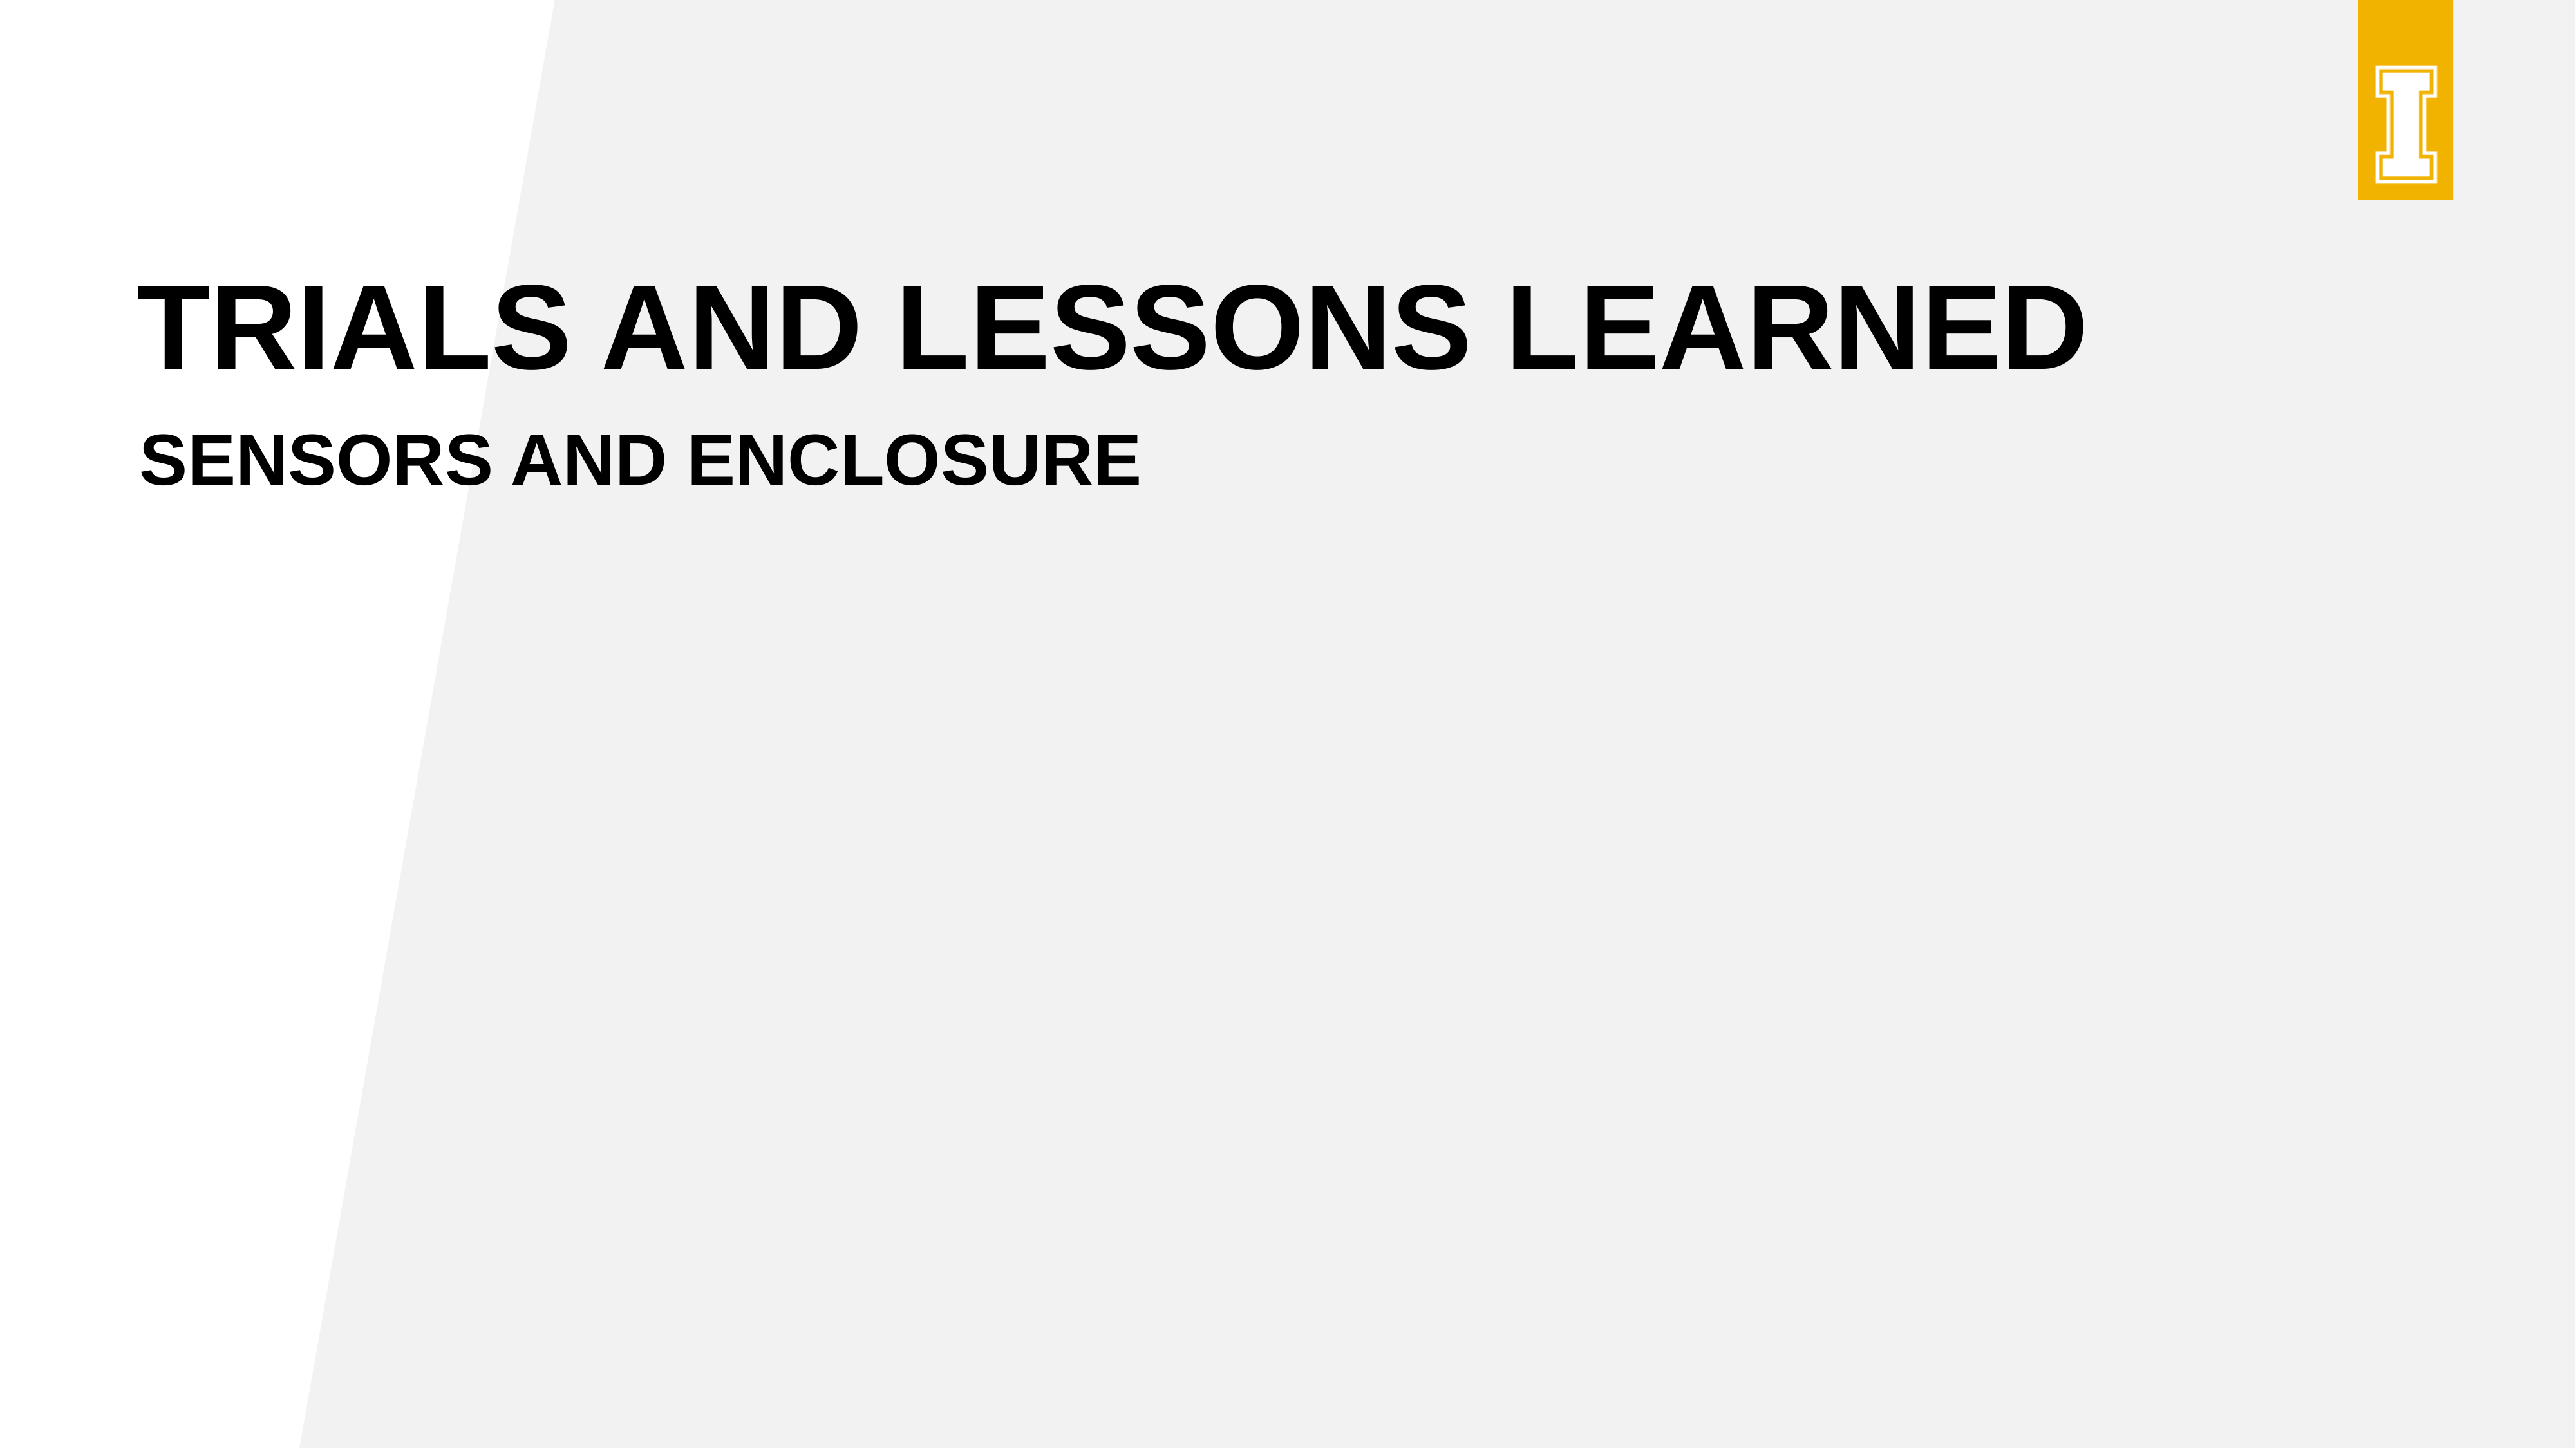

# Trials and lessons learned
Sensors and enclosure